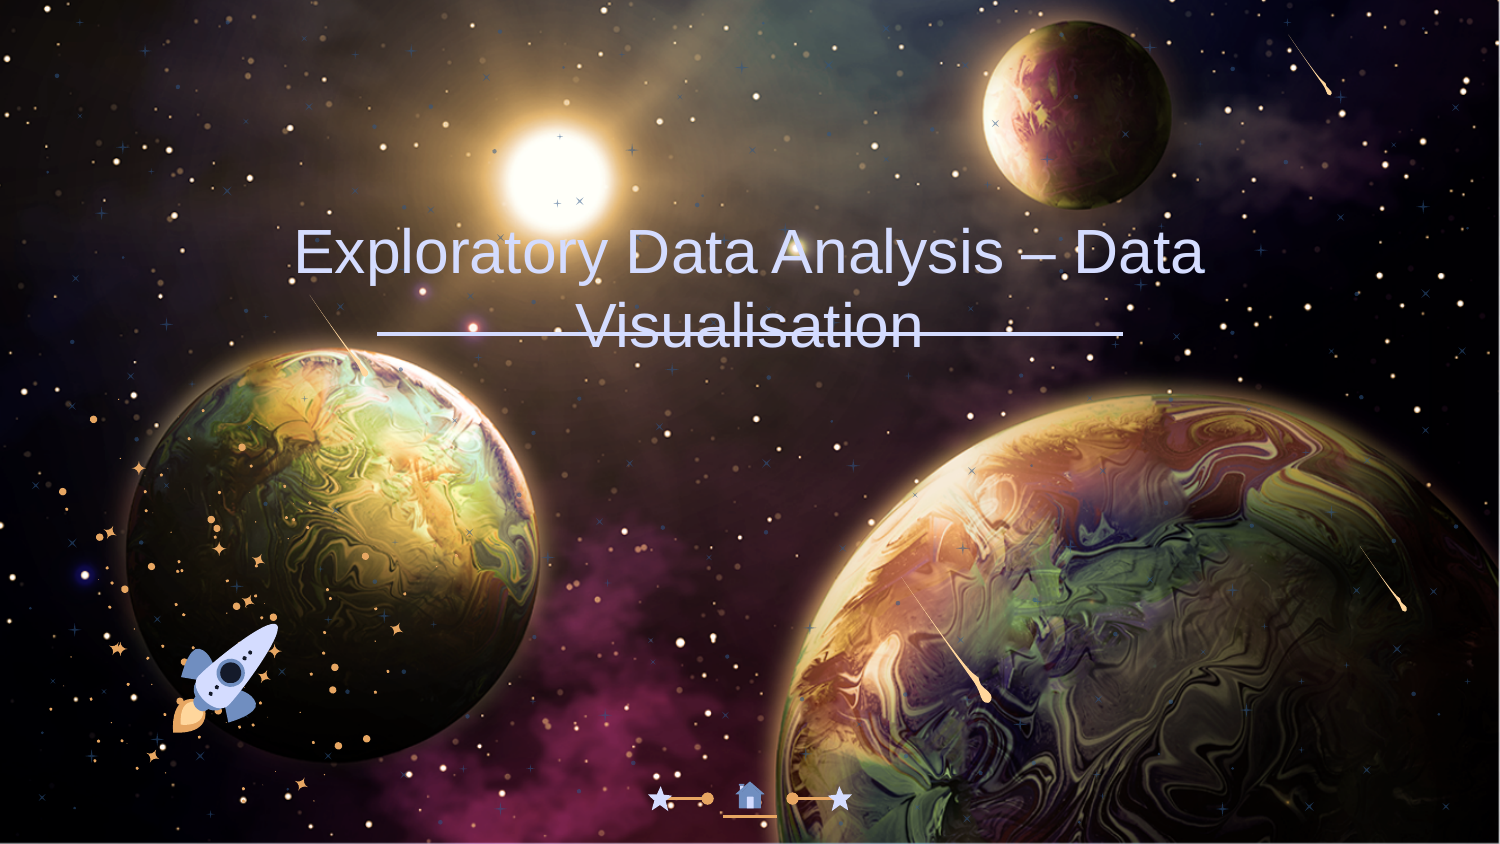

# Exploratory Data Analysis – Data Visualisation